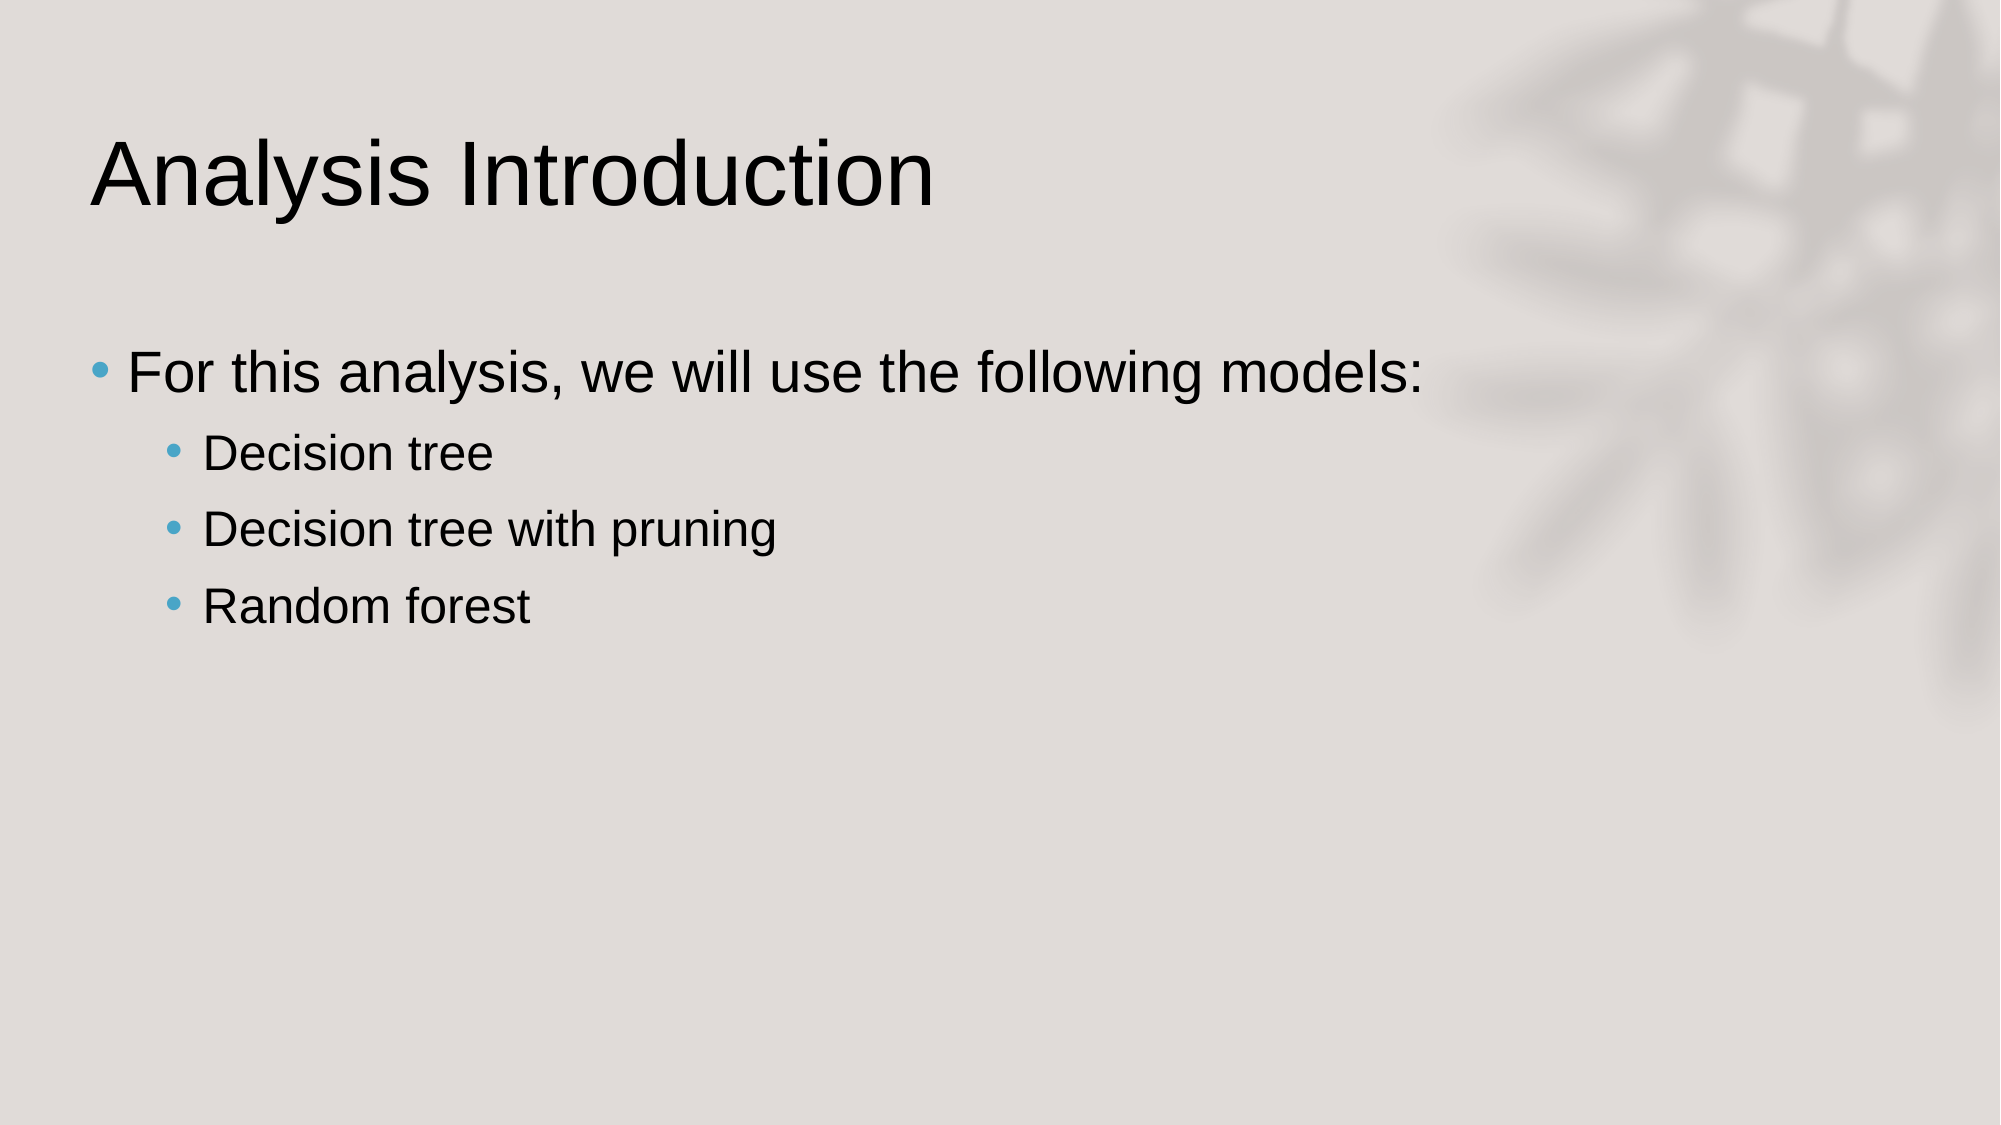

# Analysis Introduction
For this analysis, we will use the following models:
Decision tree
Decision tree with pruning
Random forest